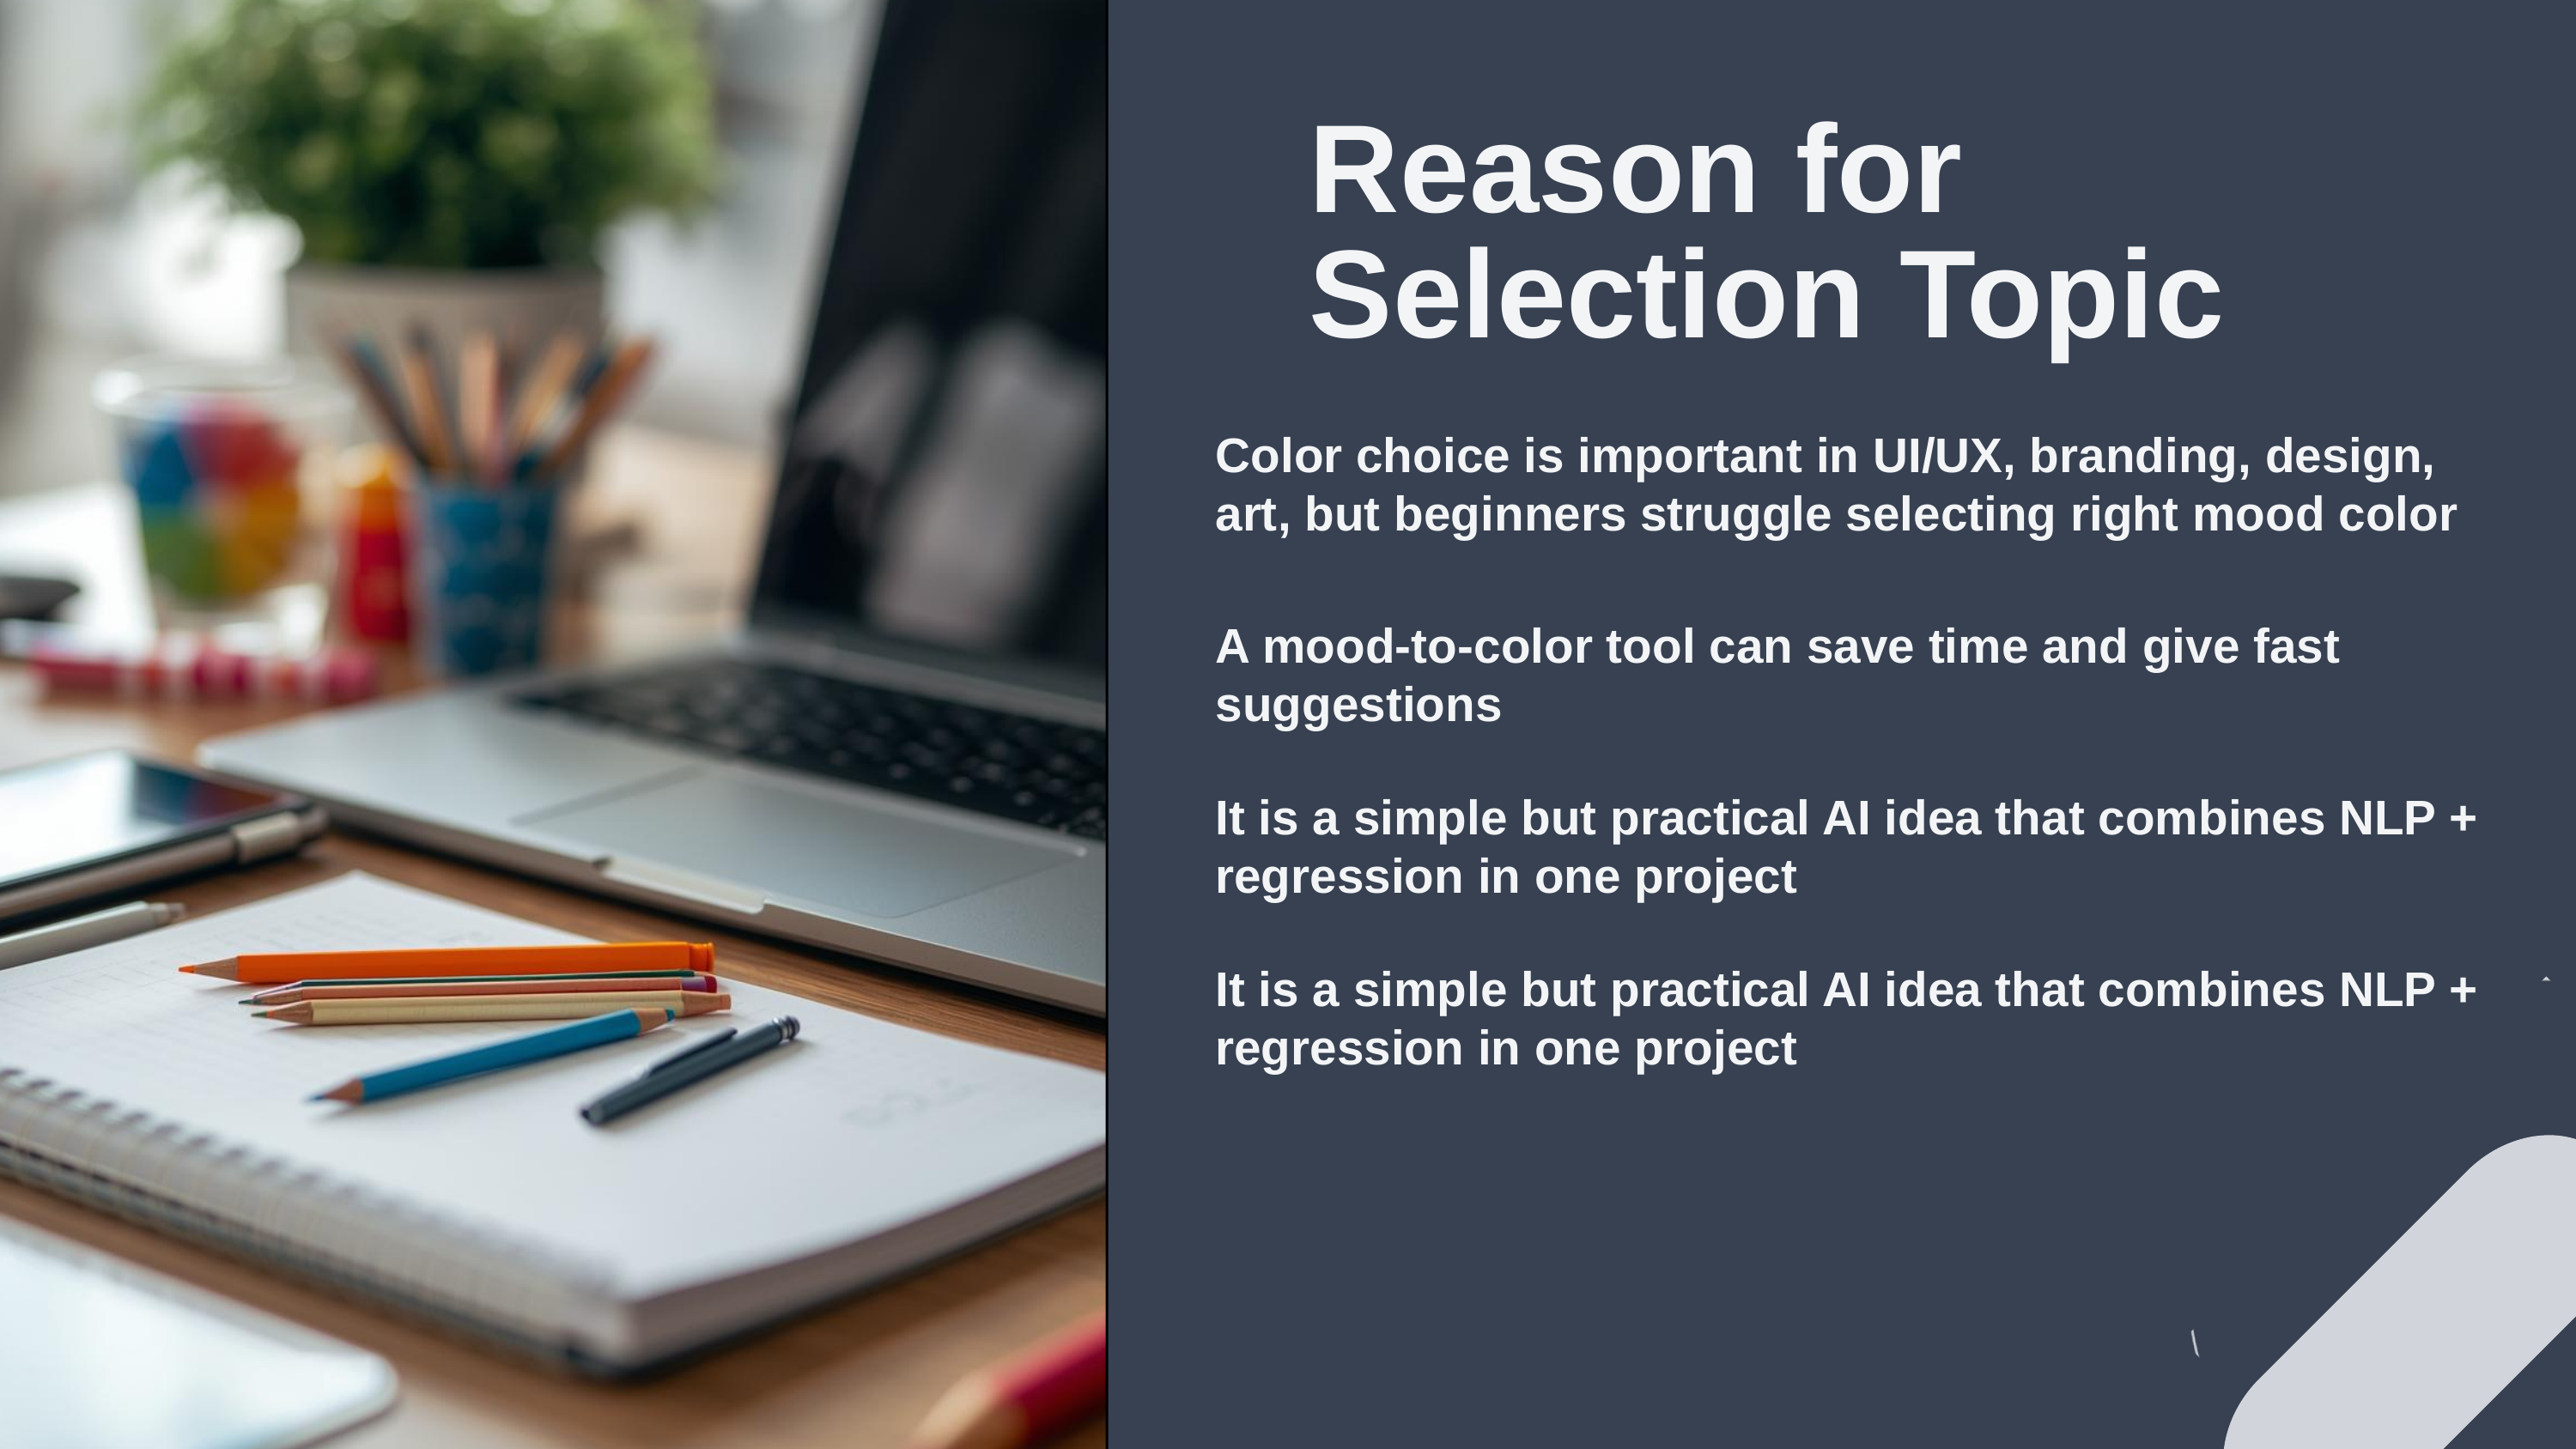

Reason for Selection Topic
Color choice is important in UI/UX, branding, design, art, but beginners struggle selecting right mood color
A mood-to-color tool can save time and give fast suggestions
It is a simple but practical AI idea that combines NLP + regression in one project
It is a simple but practical AI idea that combines NLP + regression in one project